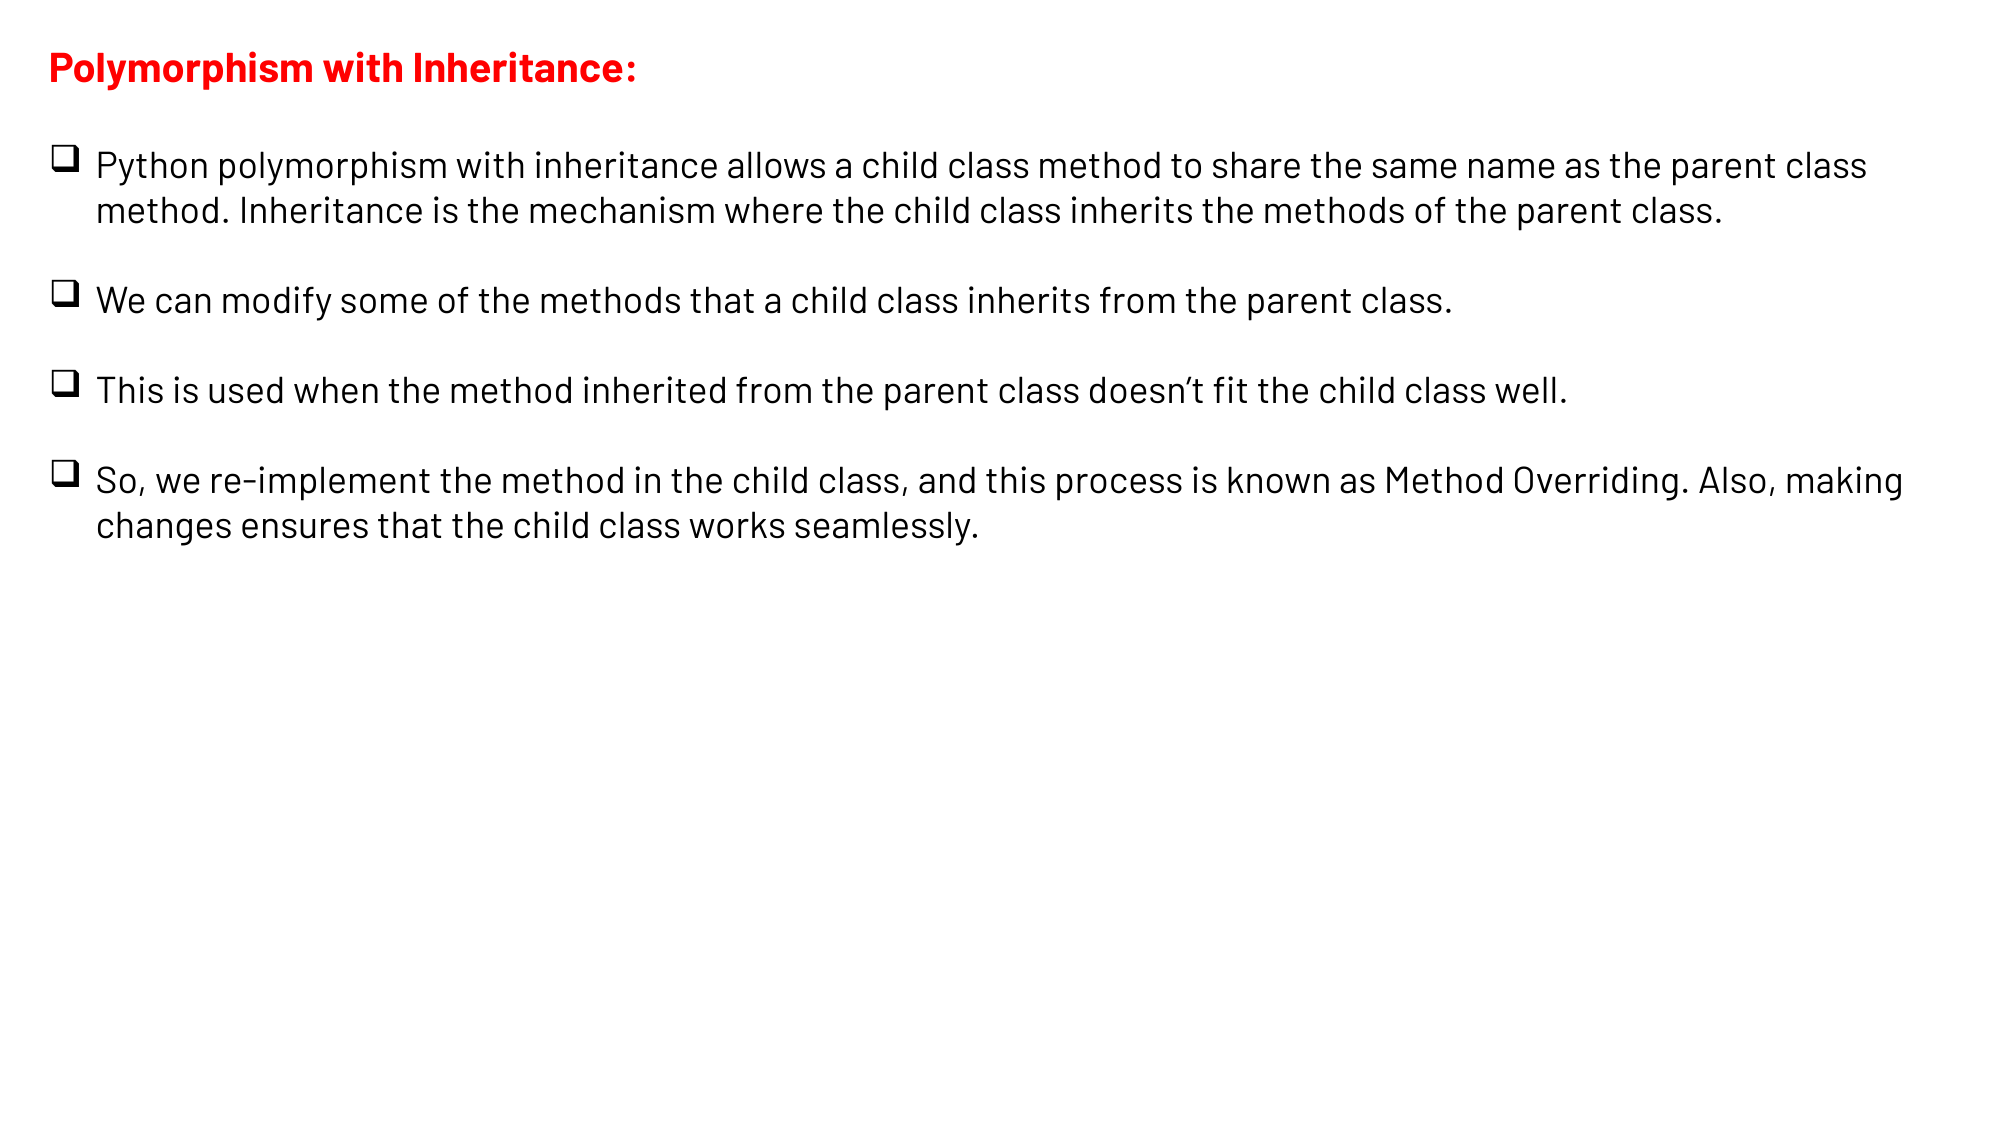

Polymorphism with Inheritance:

Python polymorphism with inheritance allows a child class method to share the same name as the parent class method. Inheritance is the mechanism where the child class inherits the methods of the parent class.

We can modify some of the methods that a child class inherits from the parent class.

This is used when the method inherited from the parent class doesn’t fit the child class well.

So, we re-implement the method in the child class, and this process is known as Method Overriding. Also, making changes ensures that the child class works seamlessly.